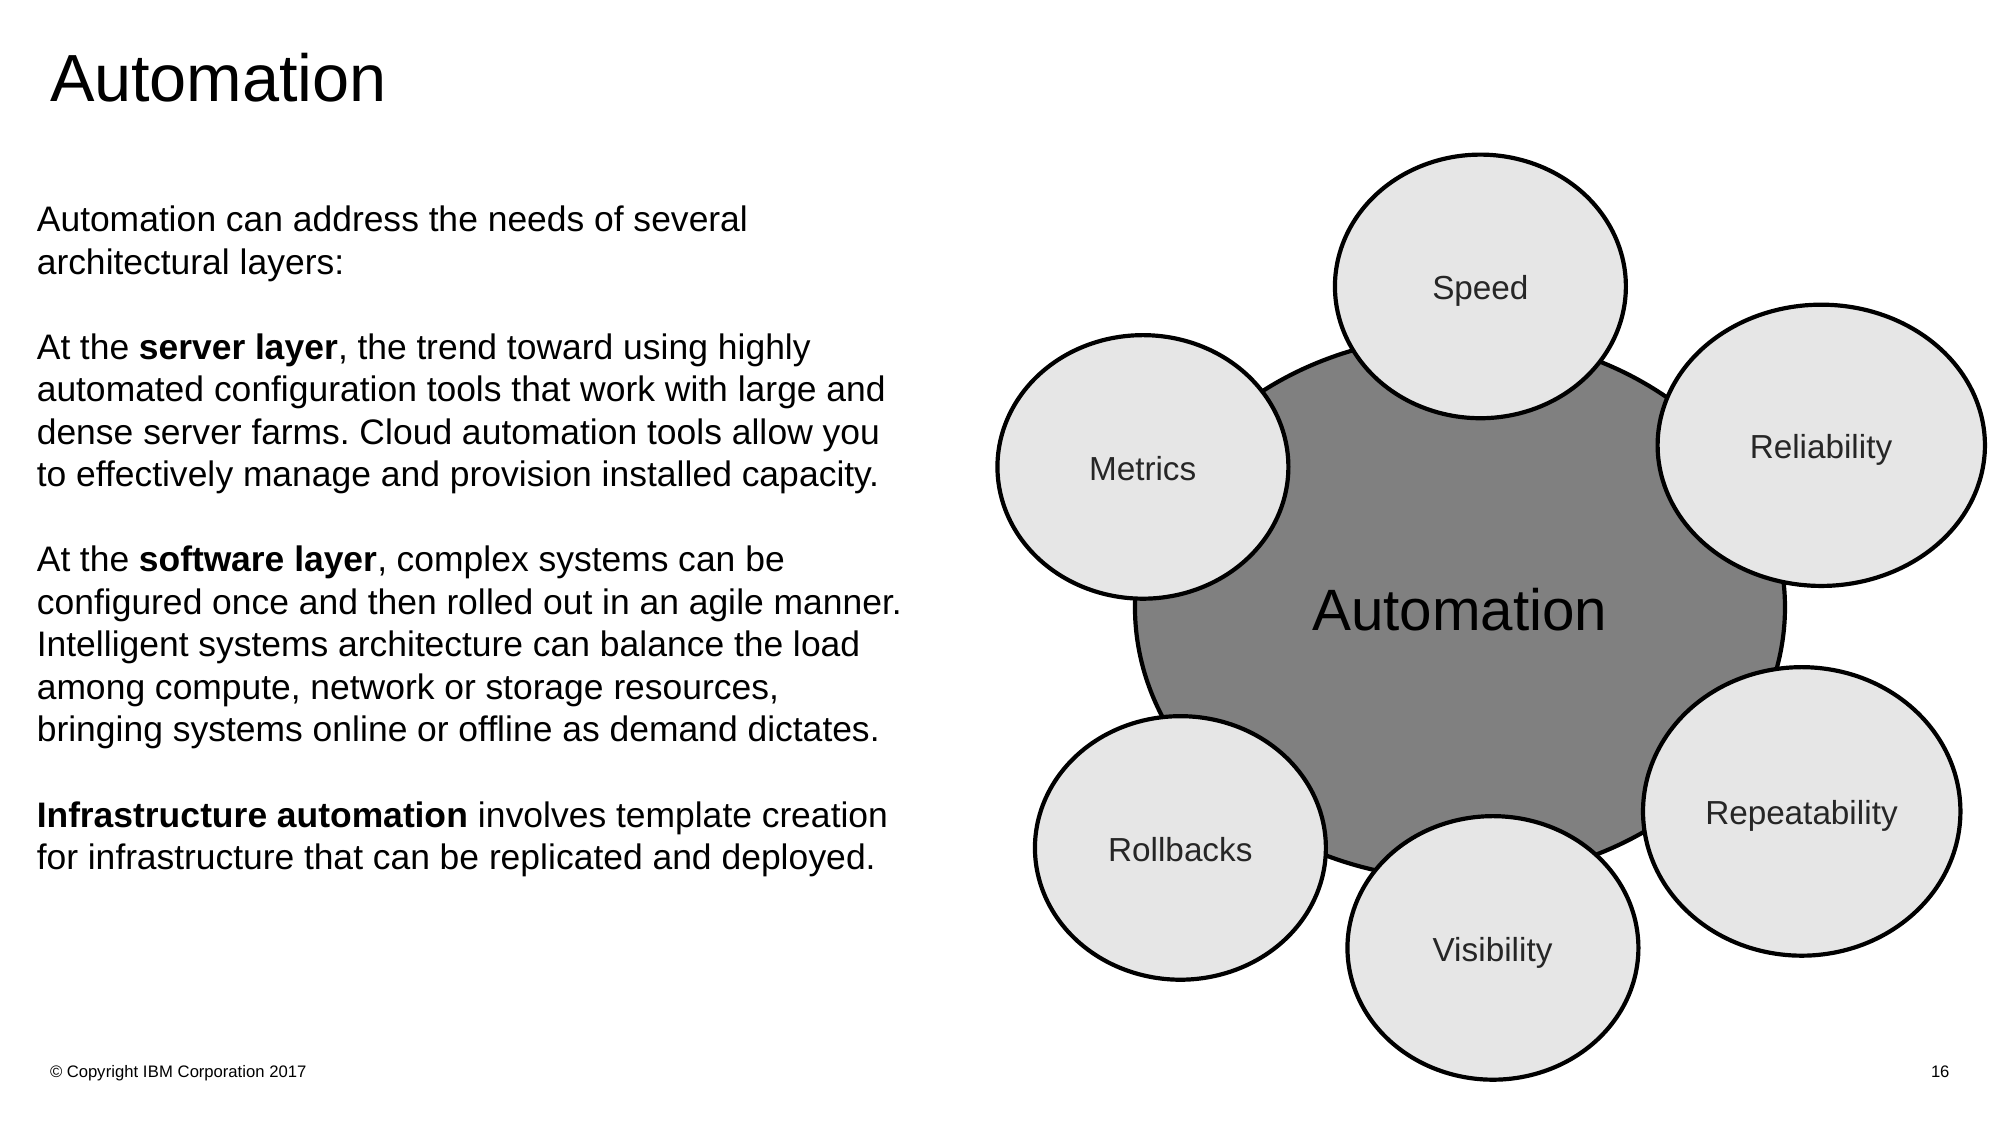

# Automation
Speed
Automation can address the needs of several architectural layers:

At the server layer, the trend toward using highly automated configuration tools that work with large and dense server farms. Cloud automation tools allow you to effectively manage and provision installed capacity.
At the software layer, complex systems can be configured once and then rolled out in an agile manner.  Intelligent systems architecture can balance the load among compute, network or storage resources, bringing systems online or offline as demand dictates.

Infrastructure automation involves template creation for infrastructure that can be replicated and deployed.

Reliability
Metrics
Automation
Repeatability
Rollbacks
Visibility
© Copyright IBM Corporation 2017
16